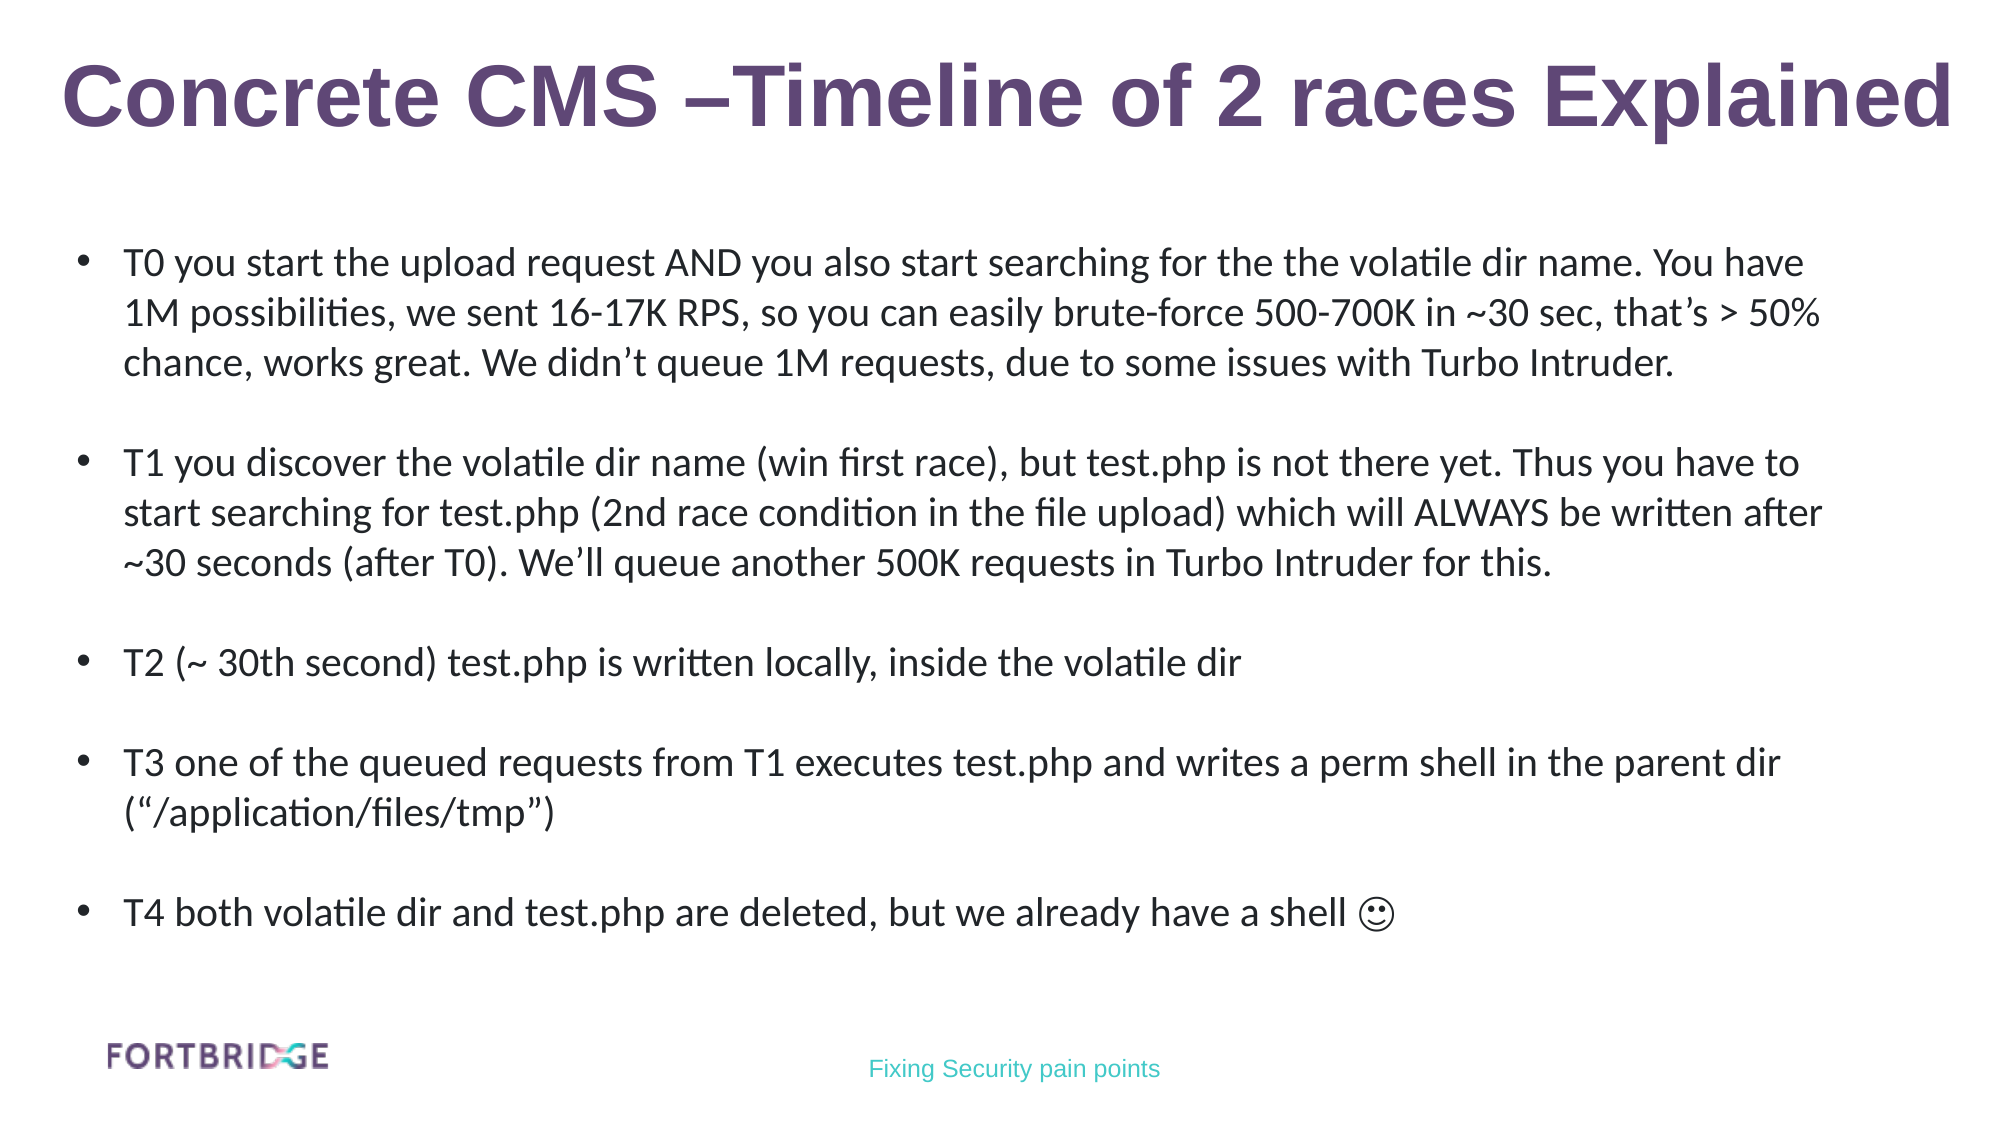

Concrete CMS –Timeline of 2 races Explained
T0 you start the upload request AND you also start searching for the the volatile dir name. You have 1M possibilities, we sent 16-17K RPS, so you can easily brute-force 500-700K in ~30 sec, that’s > 50% chance, works great. We didn’t queue 1M requests, due to some issues with Turbo Intruder.

T1 you discover the volatile dir name (win first race), but test.php is not there yet. Thus you have to start searching for test.php (2nd race condition in the file upload) which will ALWAYS be written after ~30 seconds (after T0). We’ll queue another 500K requests in Turbo Intruder for this.

T2 (~ 30th second) test.php is written locally, inside the volatile dir

T3 one of the queued requests from T1 executes test.php and writes a perm shell in the parent dir (“/application/files/tmp”)

T4 both volatile dir and test.php are deleted, but we already have a shell 🙂

Fixing Security pain points